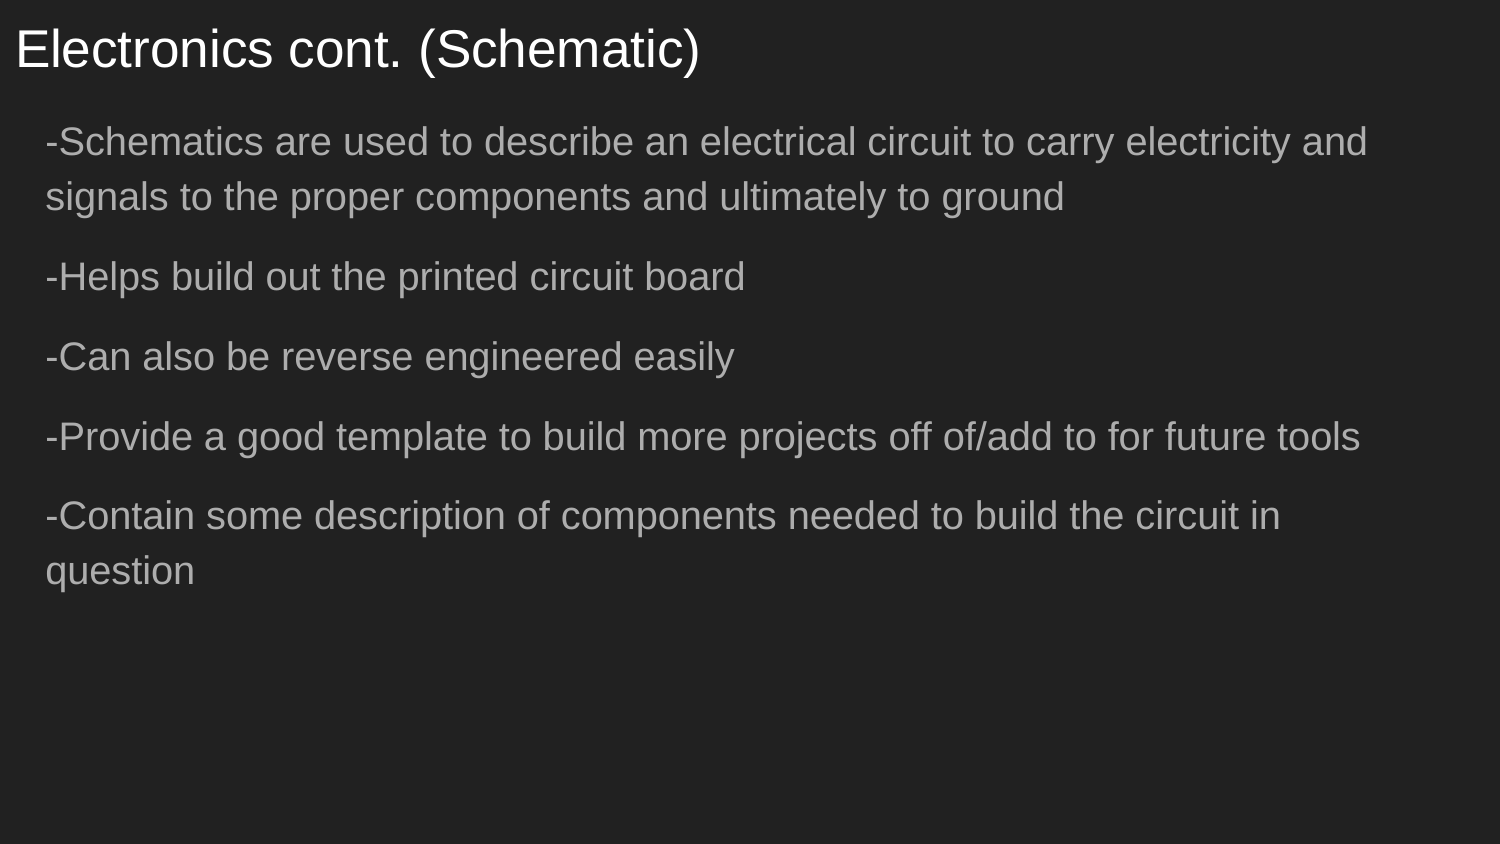

# Electronics cont. (Schematic)
-Schematics are used to describe an electrical circuit to carry electricity and signals to the proper components and ultimately to ground
-Helps build out the printed circuit board
-Can also be reverse engineered easily
-Provide a good template to build more projects off of/add to for future tools
-Contain some description of components needed to build the circuit in question